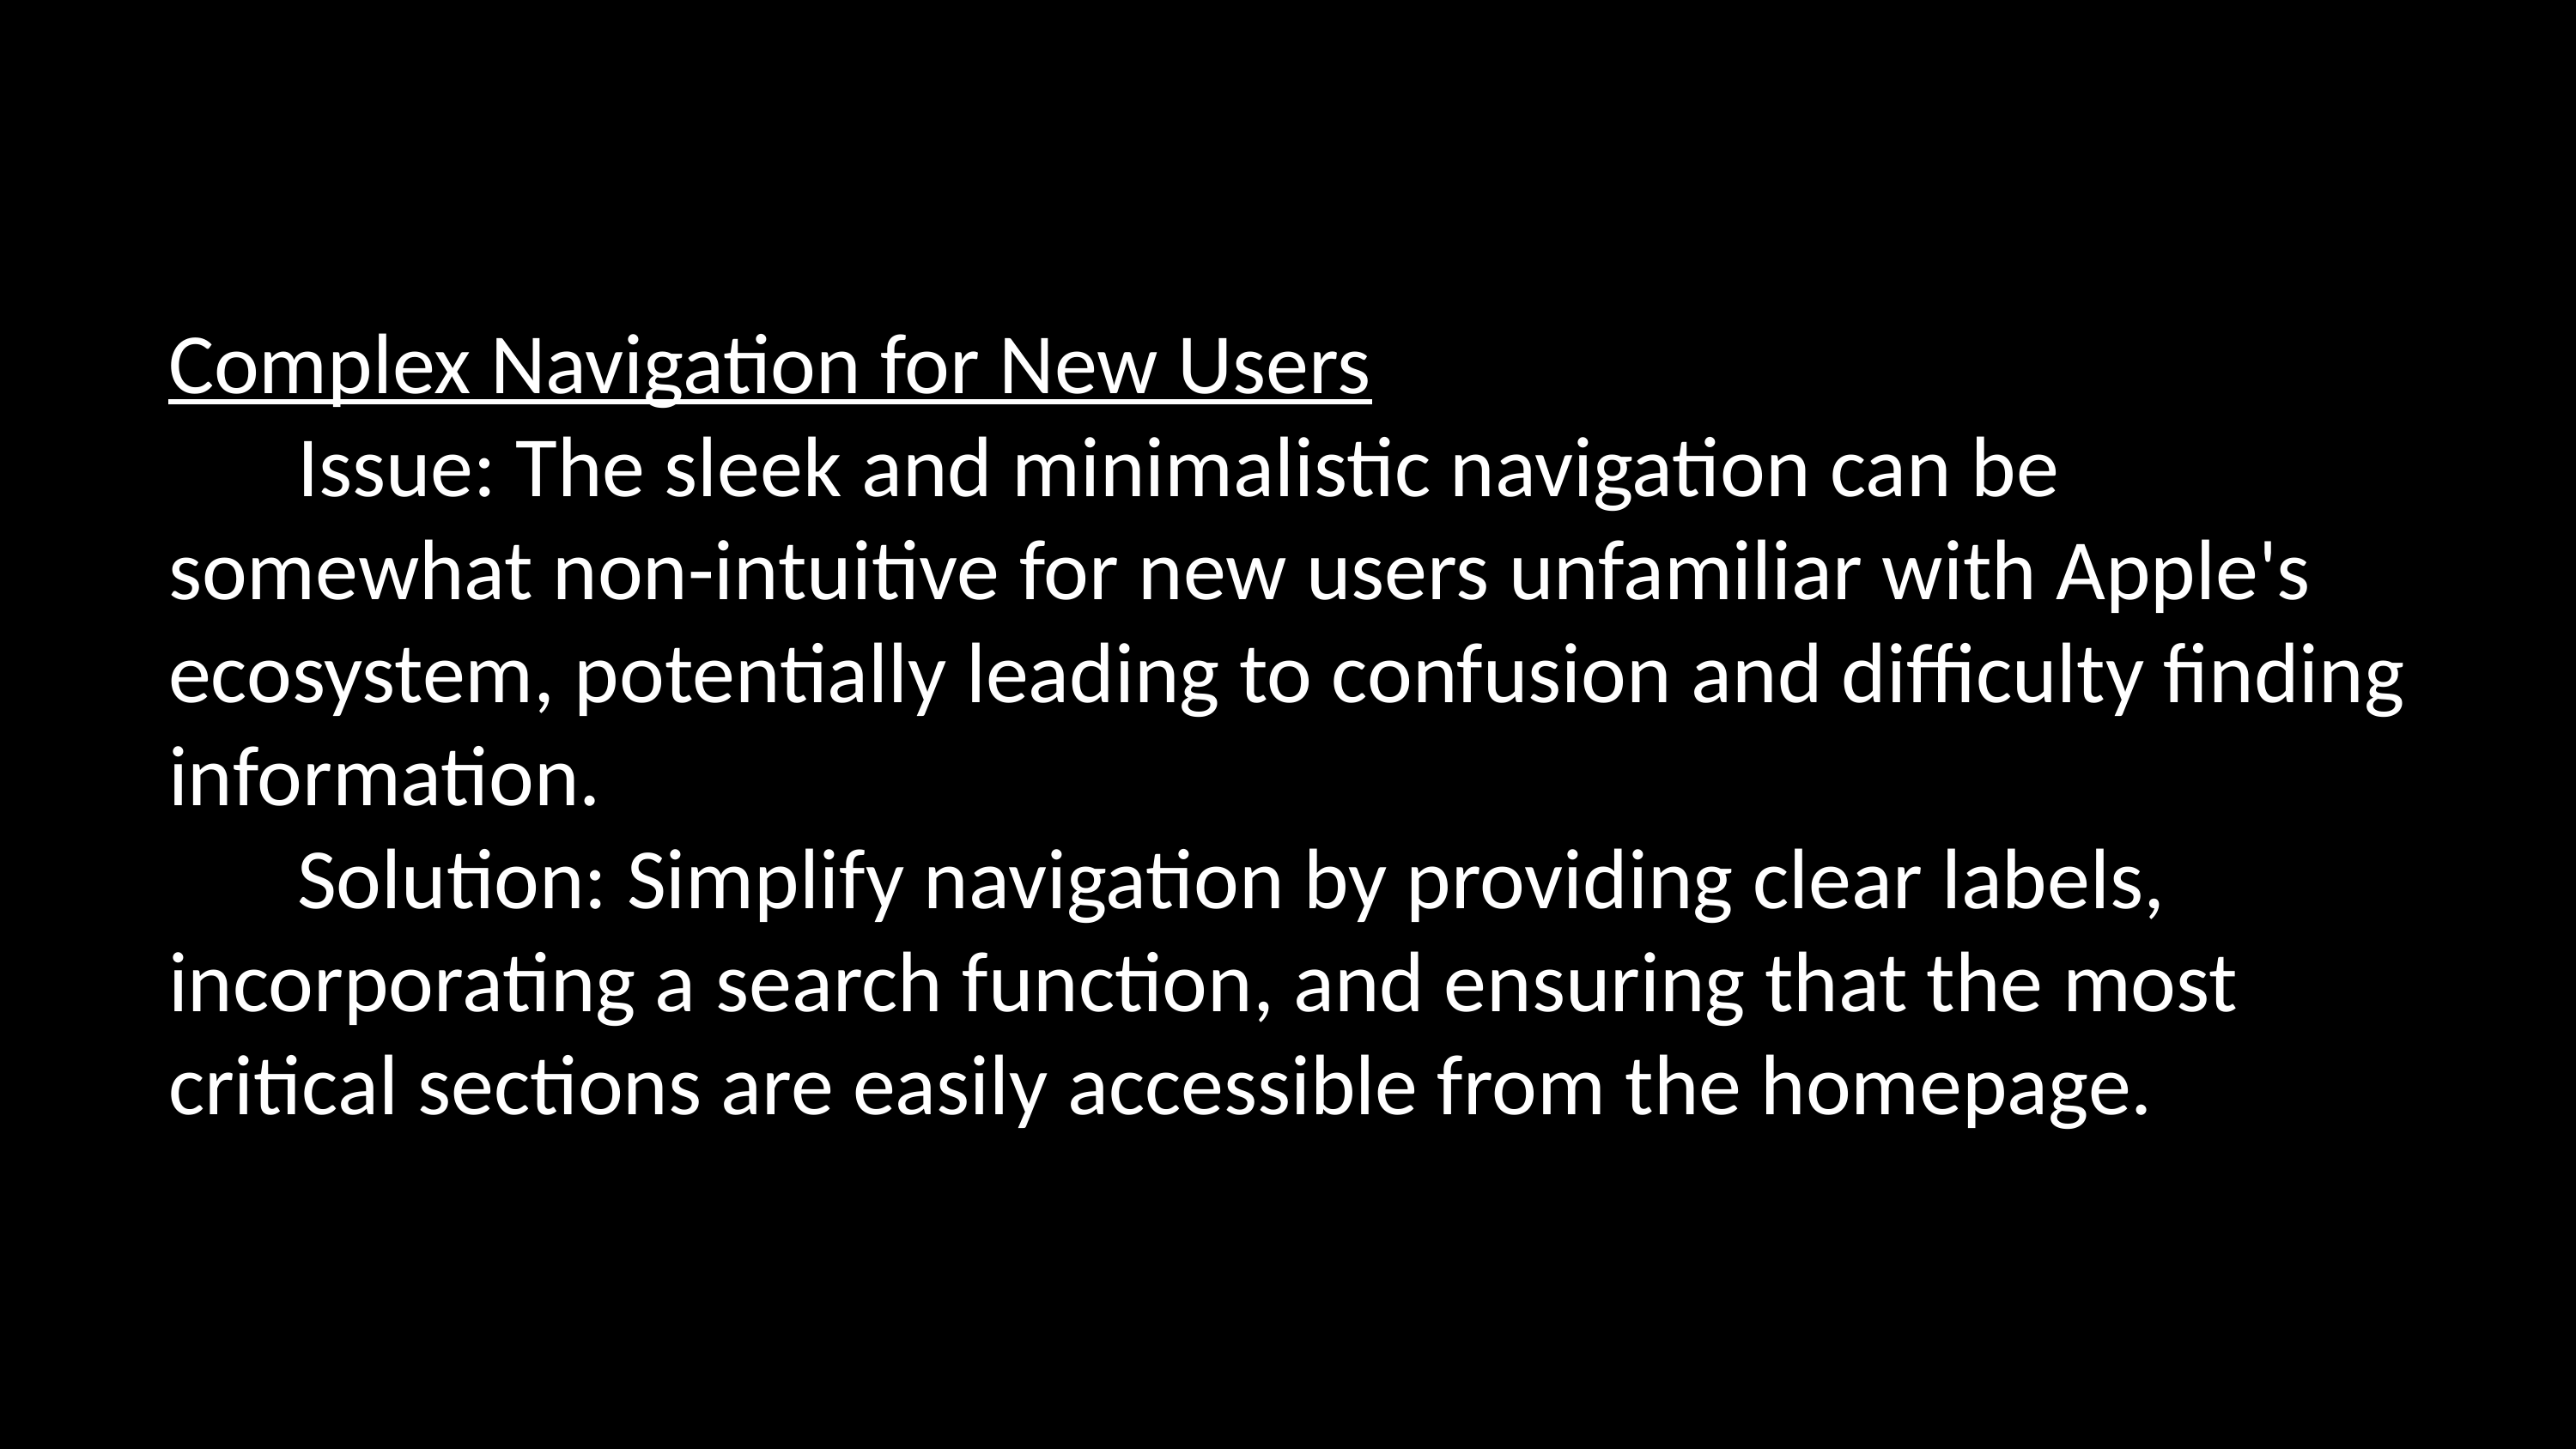

Complex Navigation for New Users
	Issue: The sleek and minimalistic navigation can be somewhat non-intuitive for new users unfamiliar with Apple's ecosystem, potentially leading to confusion and difficulty finding information.
	Solution: Simplify navigation by providing clear labels, incorporating a search function, and ensuring that the most critical sections are easily accessible from the homepage.